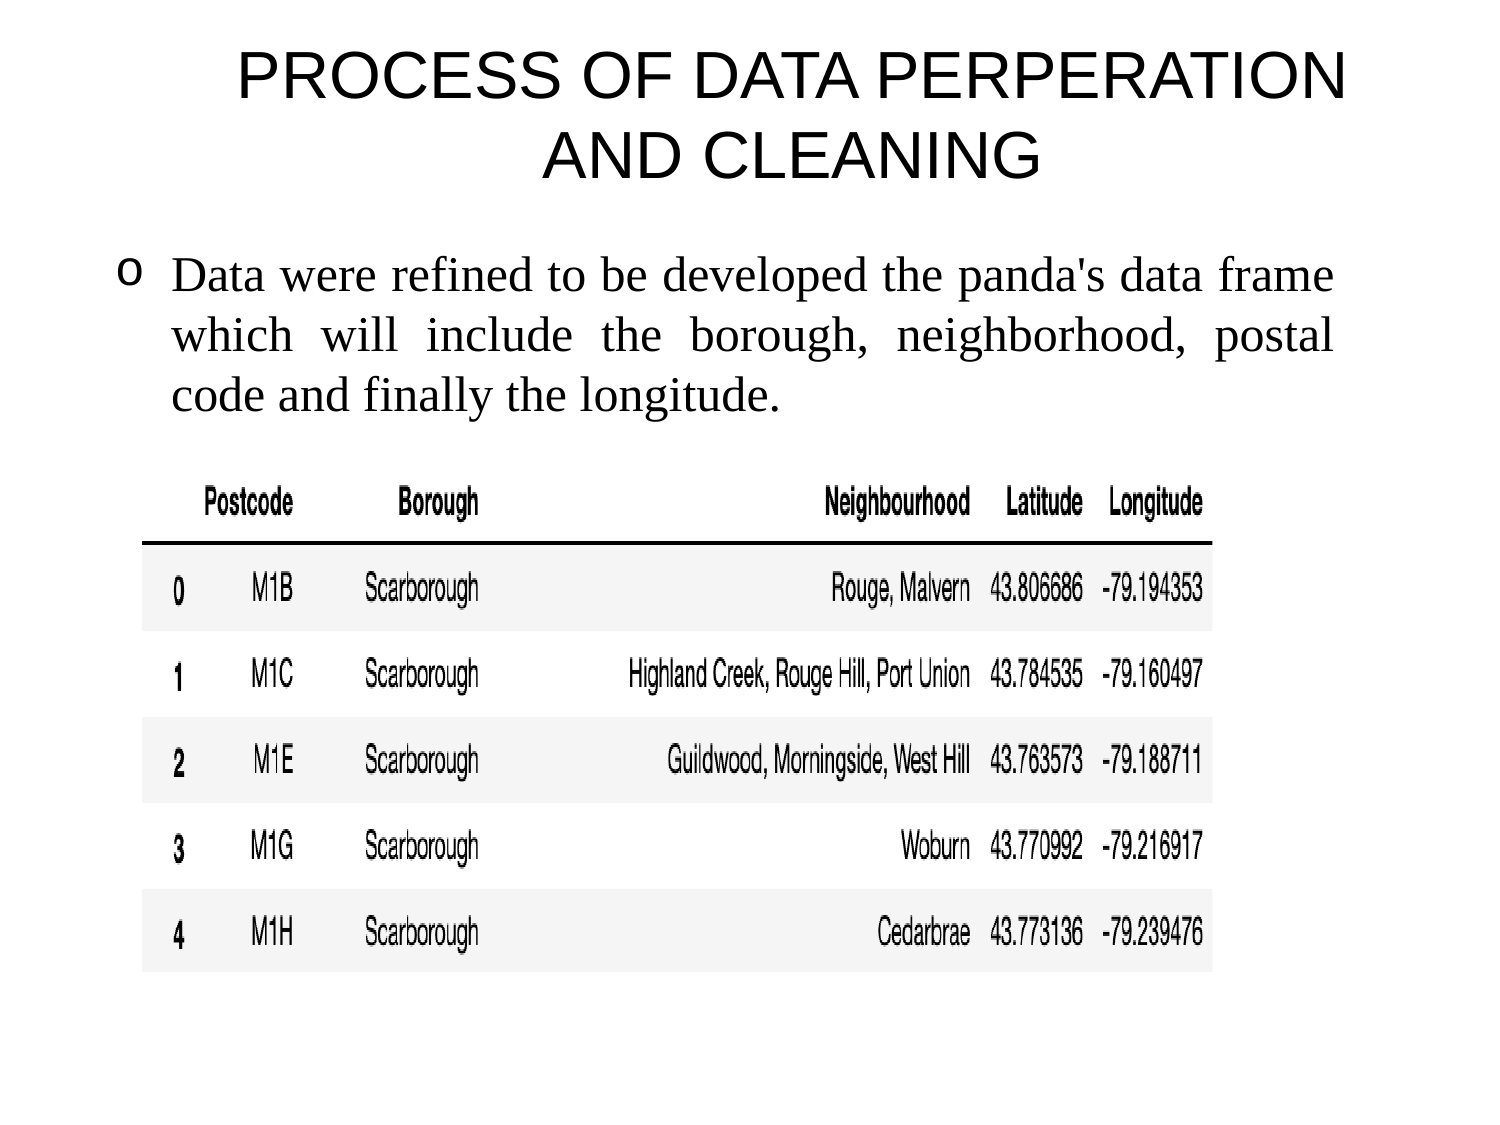

PROCESS OF DATA PERPERATION
AND CLEANING

Data were refined to be developed the panda's data frame which will include the borough, neighborhood, postal code and finally the longitude.